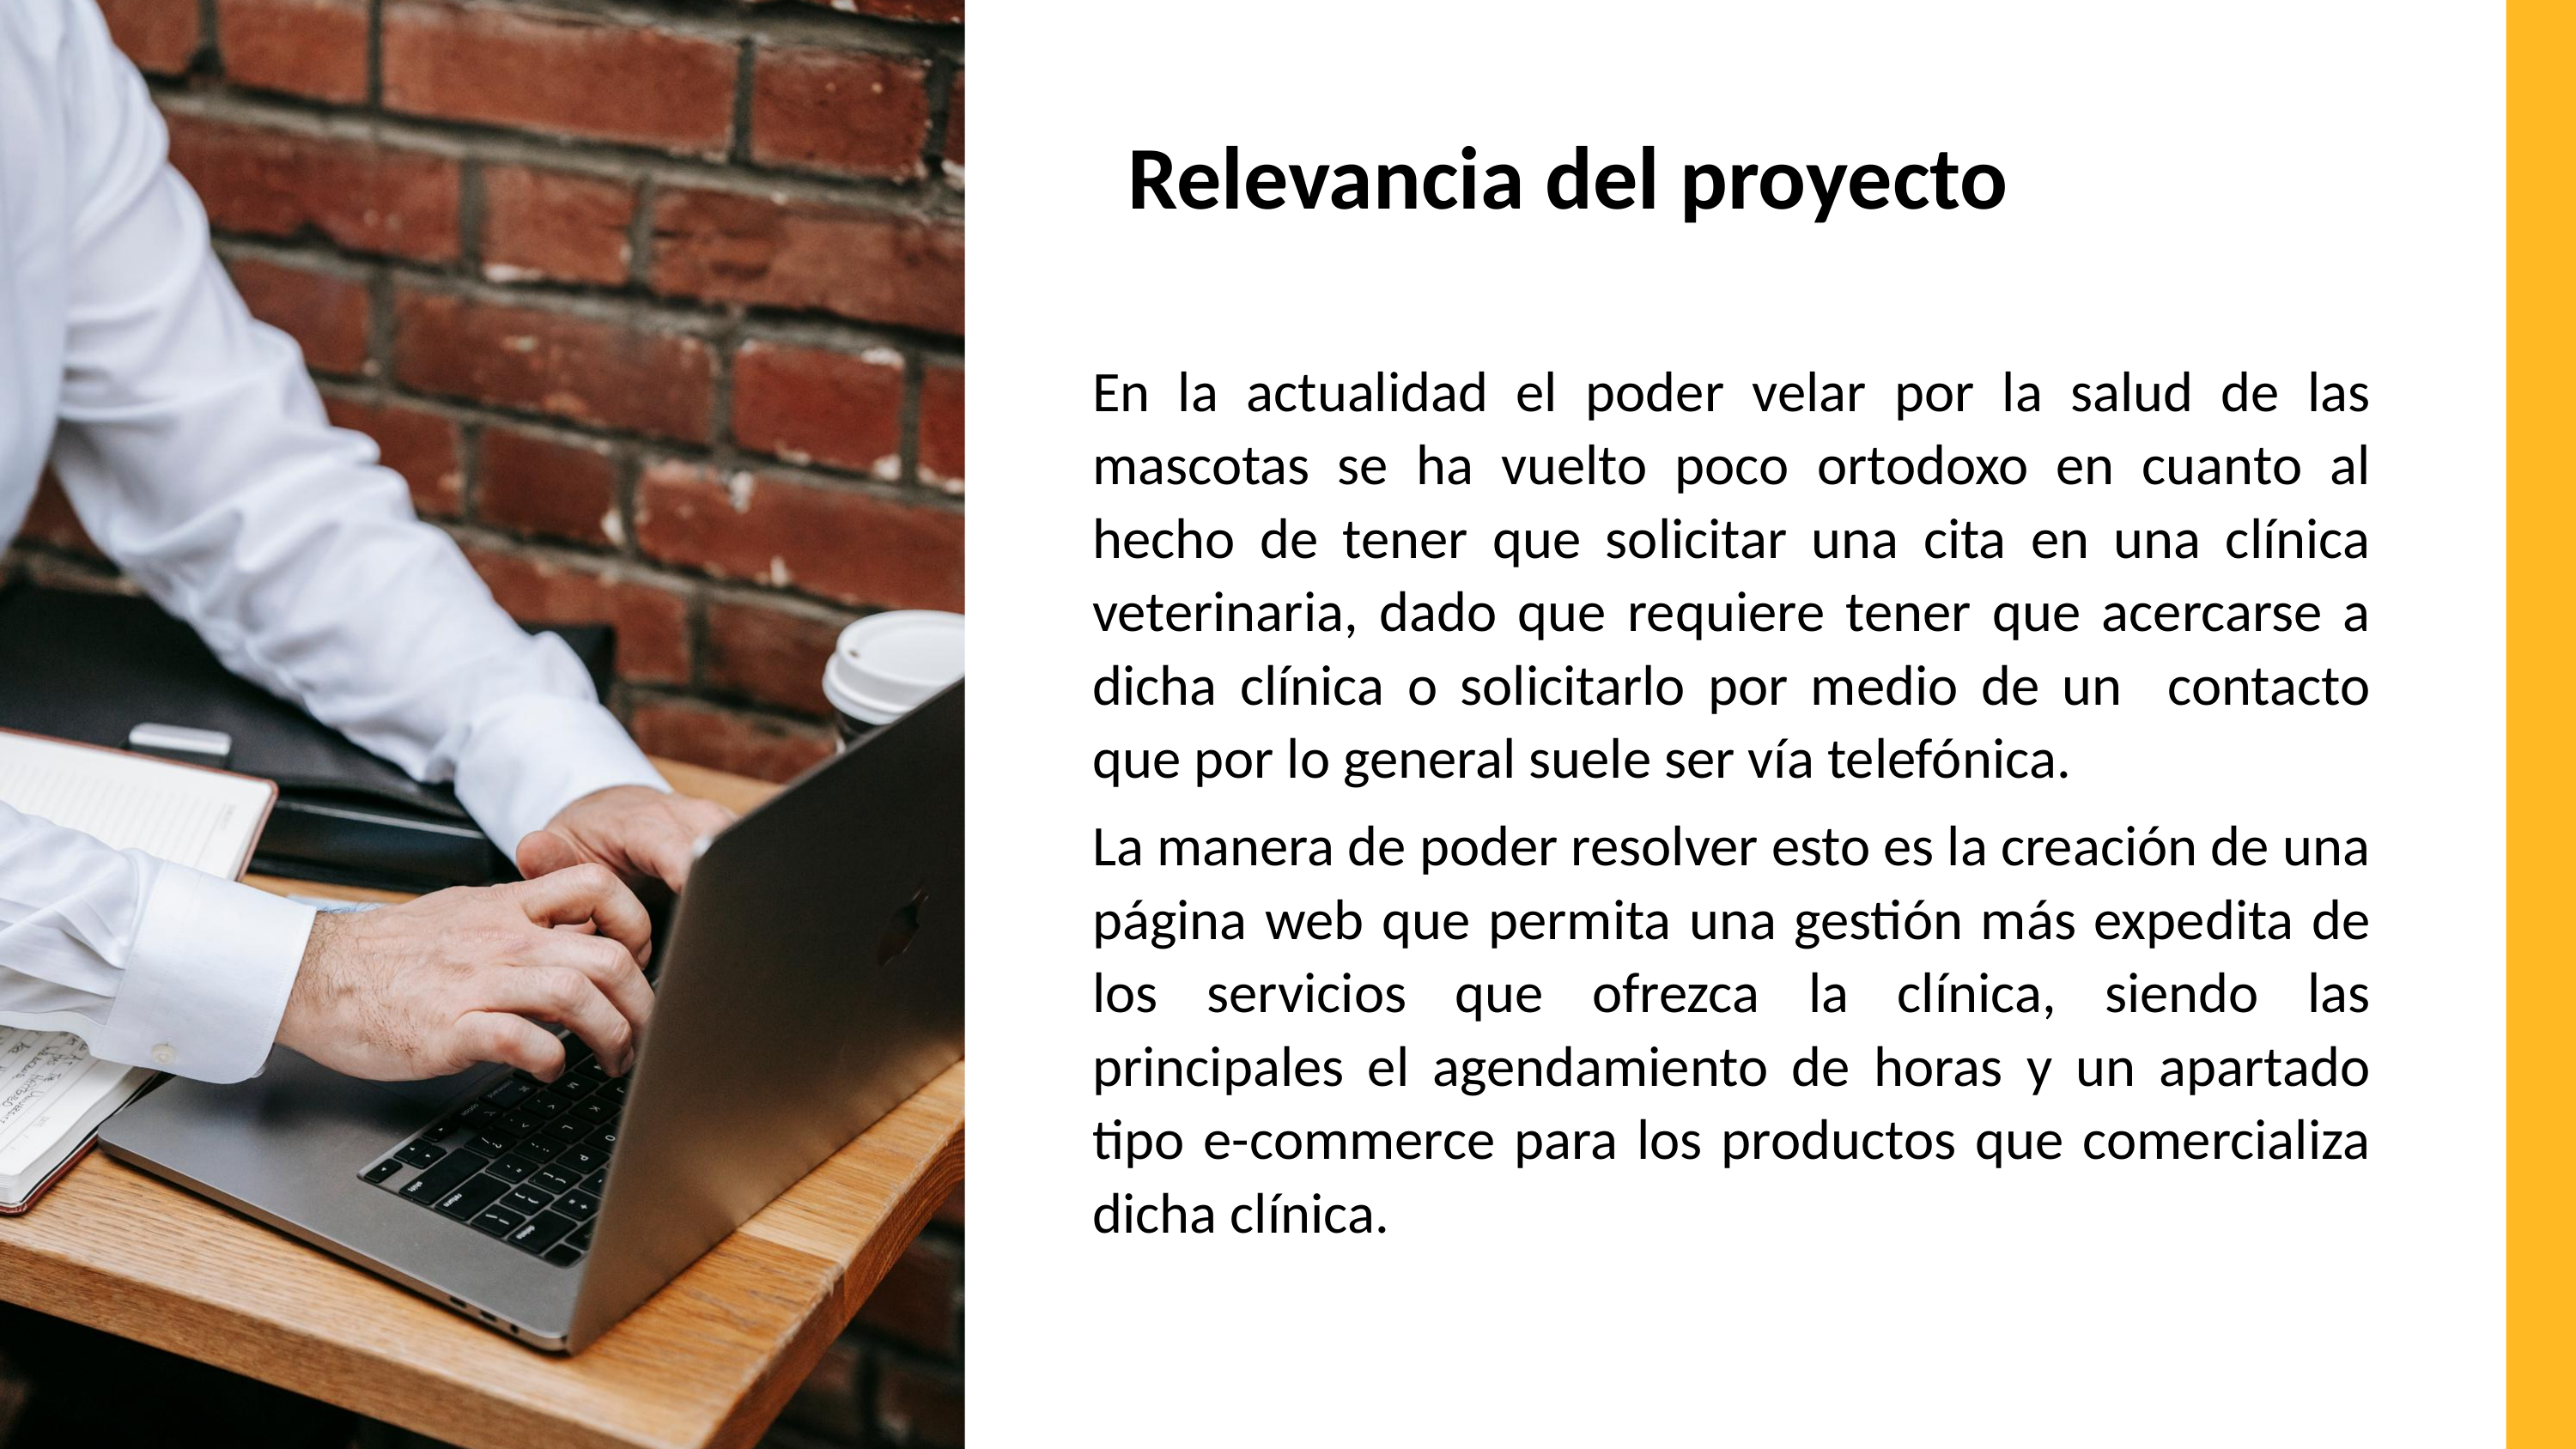

Relevancia del proyecto
En la actualidad el poder velar por la salud de las mascotas se ha vuelto poco ortodoxo en cuanto al hecho de tener que solicitar una cita en una clínica veterinaria, dado que requiere tener que acercarse a dicha clínica o solicitarlo por medio de un  contacto que por lo general suele ser vía telefónica.
La manera de poder resolver esto es la creación de una página web que permita una gestión más expedita de los servicios que ofrezca la clínica, siendo las principales el agendamiento de horas y un apartado tipo e-commerce para los productos que comercializa dicha clínica.